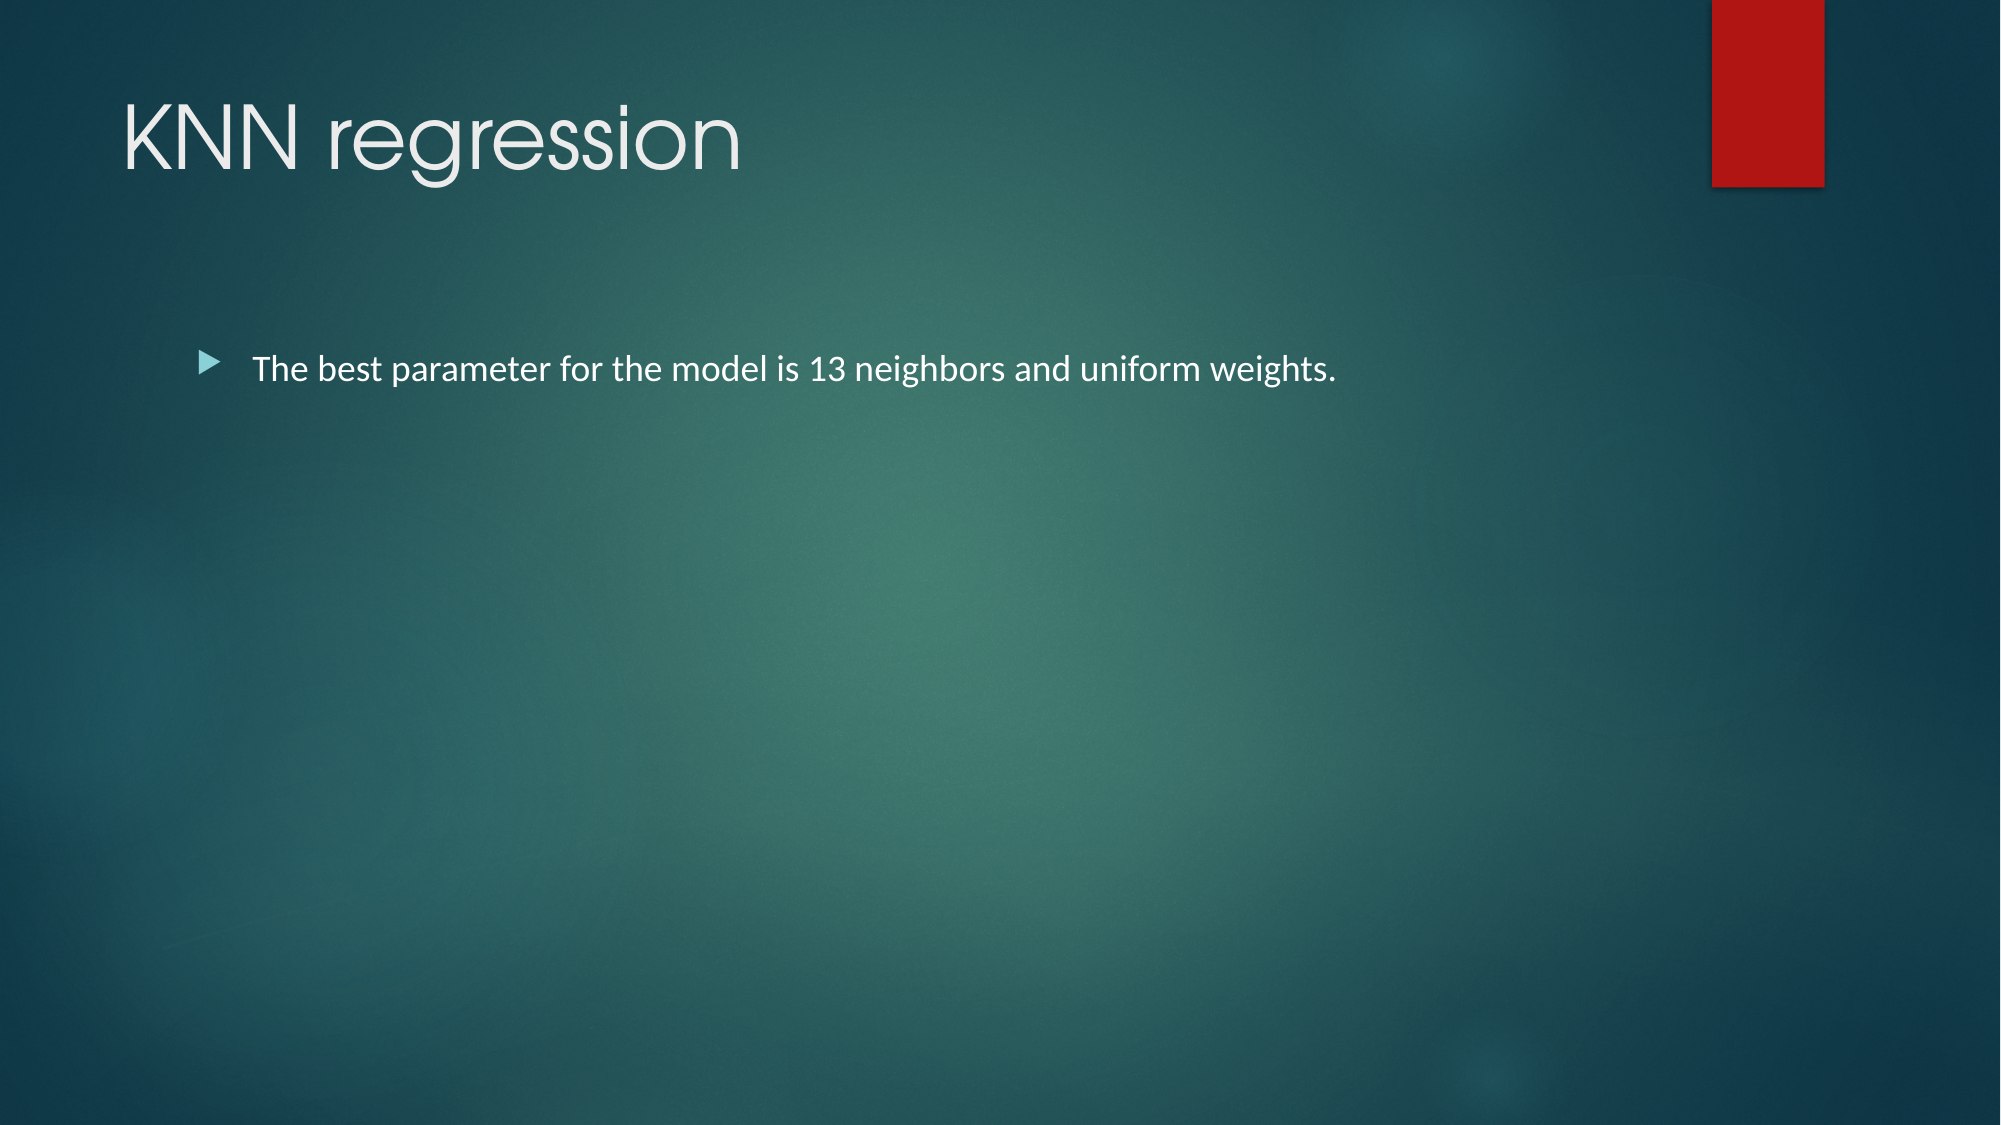

# KNN regression
The best parameter for the model is 13 neighbors and uniform weights.